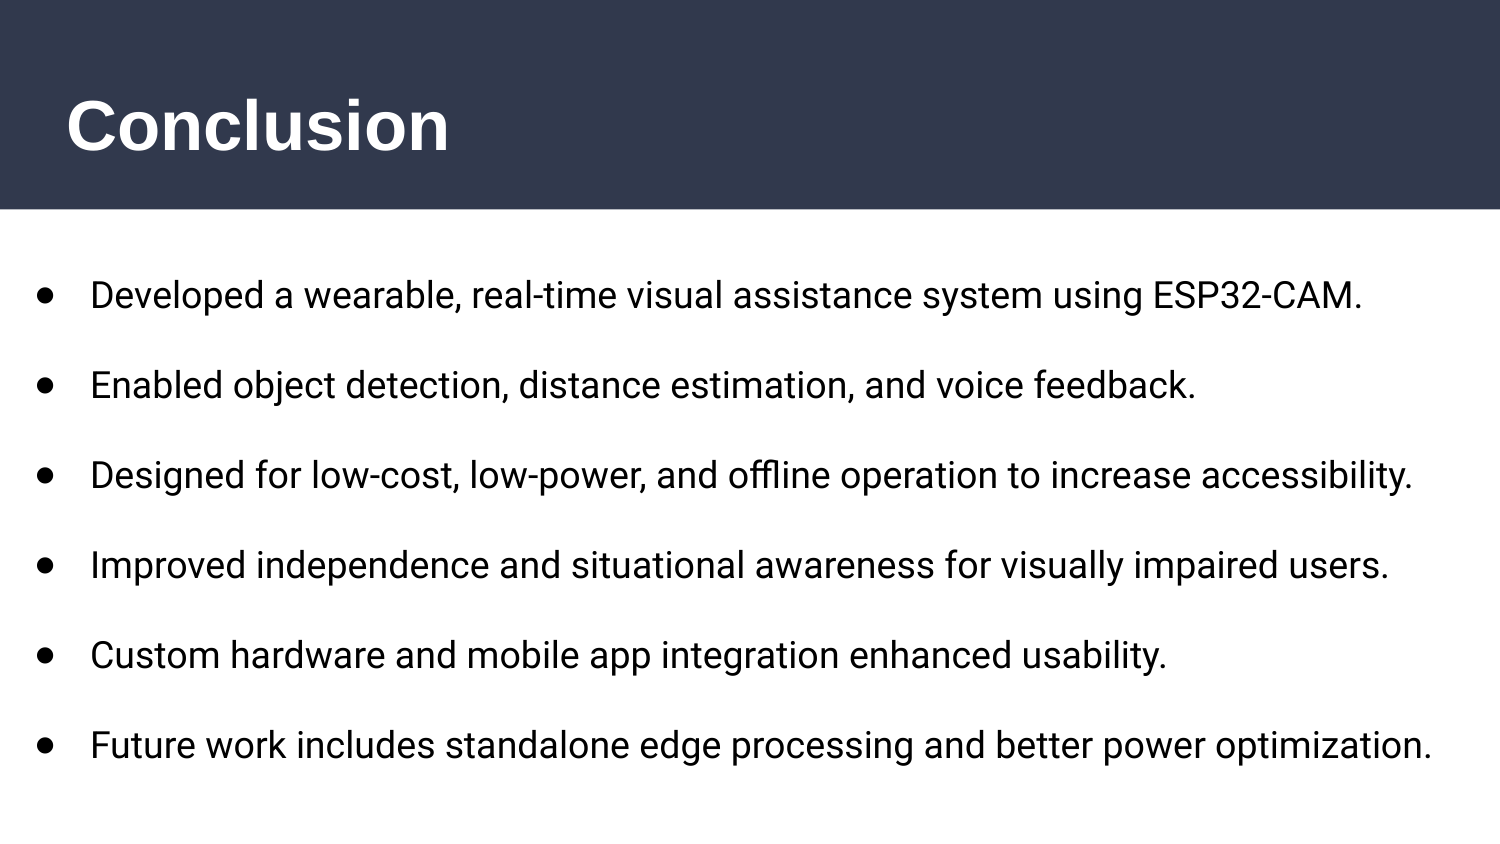

# Conclusion
Developed a wearable, real-time visual assistance system using ESP32-CAM.
Enabled object detection, distance estimation, and voice feedback.
Designed for low-cost, low-power, and offline operation to increase accessibility.
Improved independence and situational awareness for visually impaired users.
Custom hardware and mobile app integration enhanced usability.
Future work includes standalone edge processing and better power optimization.